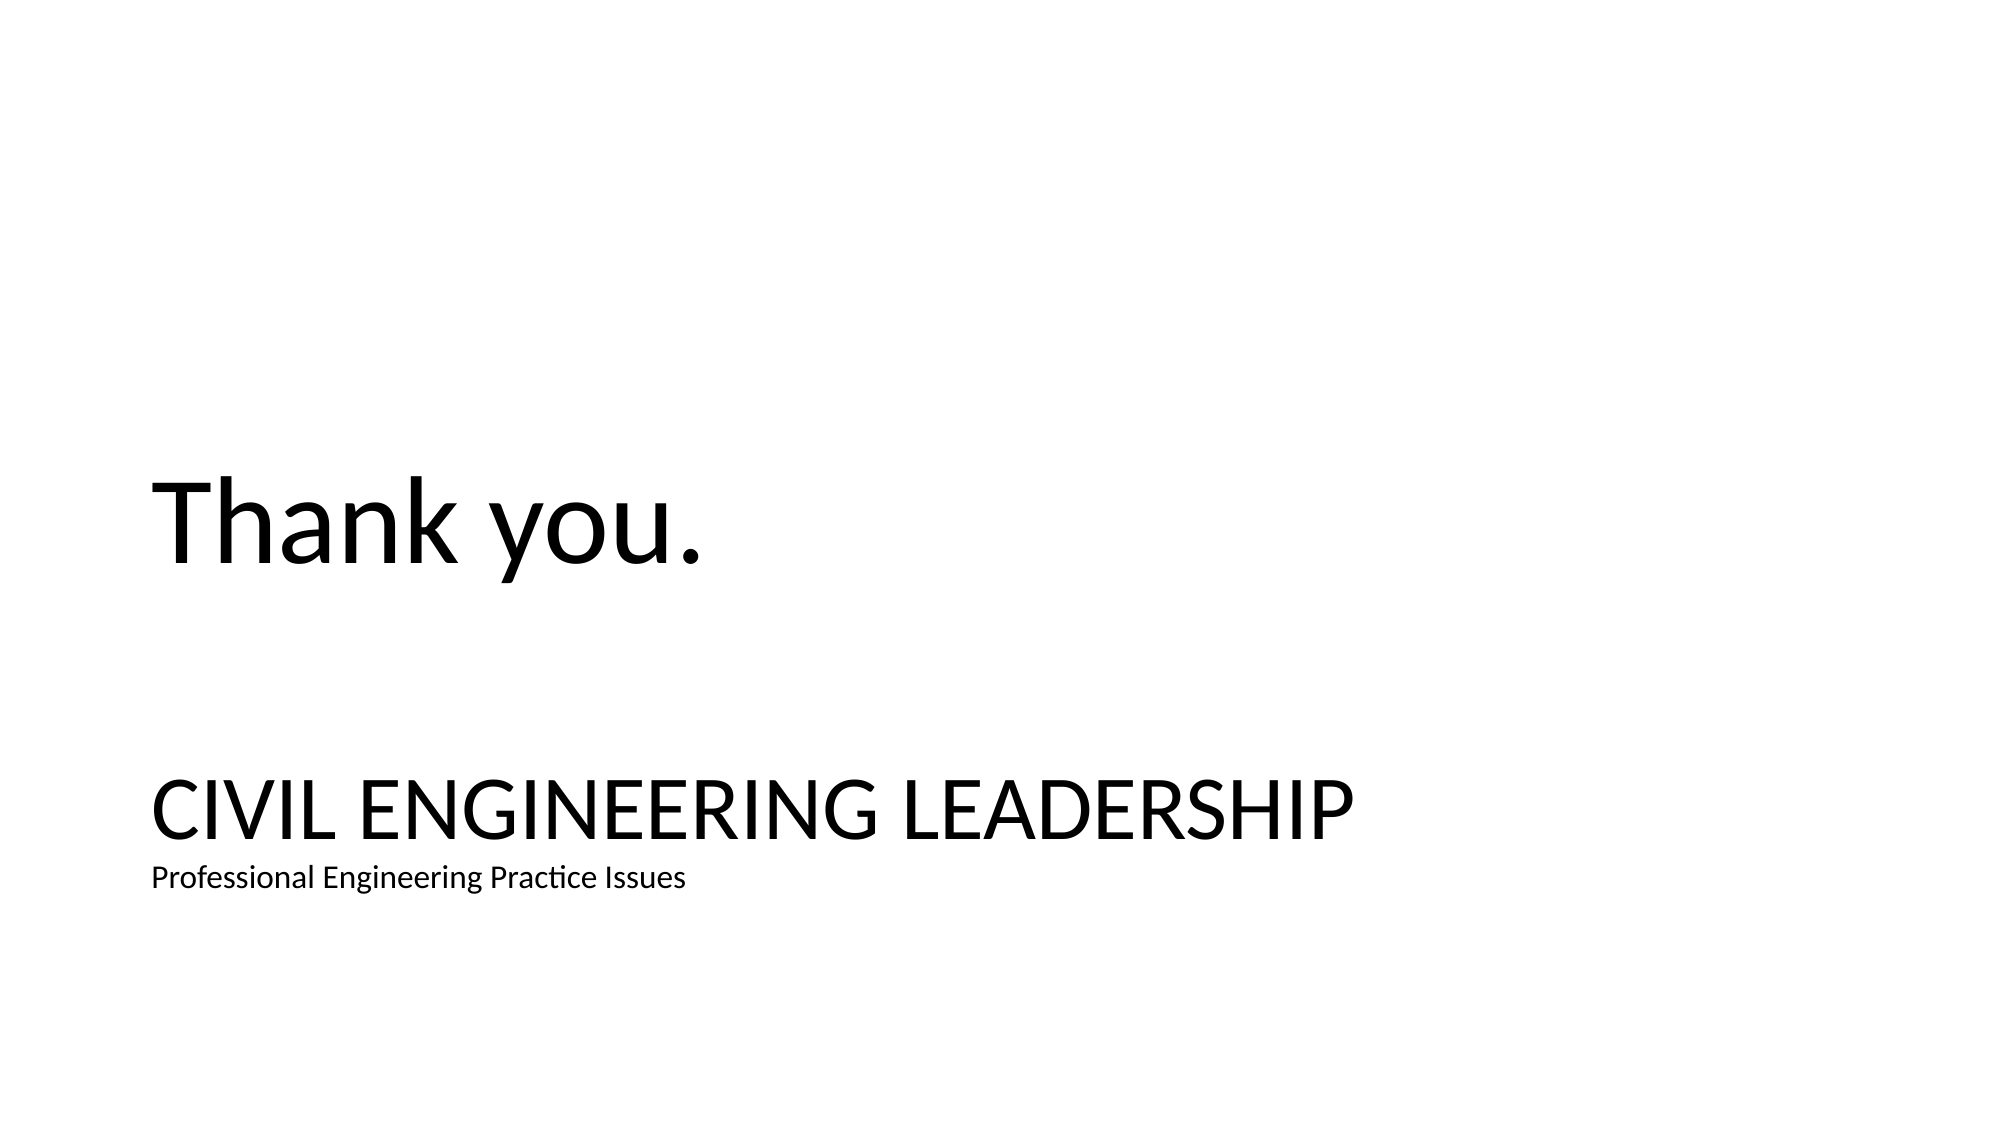

# Thank you.
CIVIL ENGINEERING LEADERSHIP
Professional Engineering Practice Issues